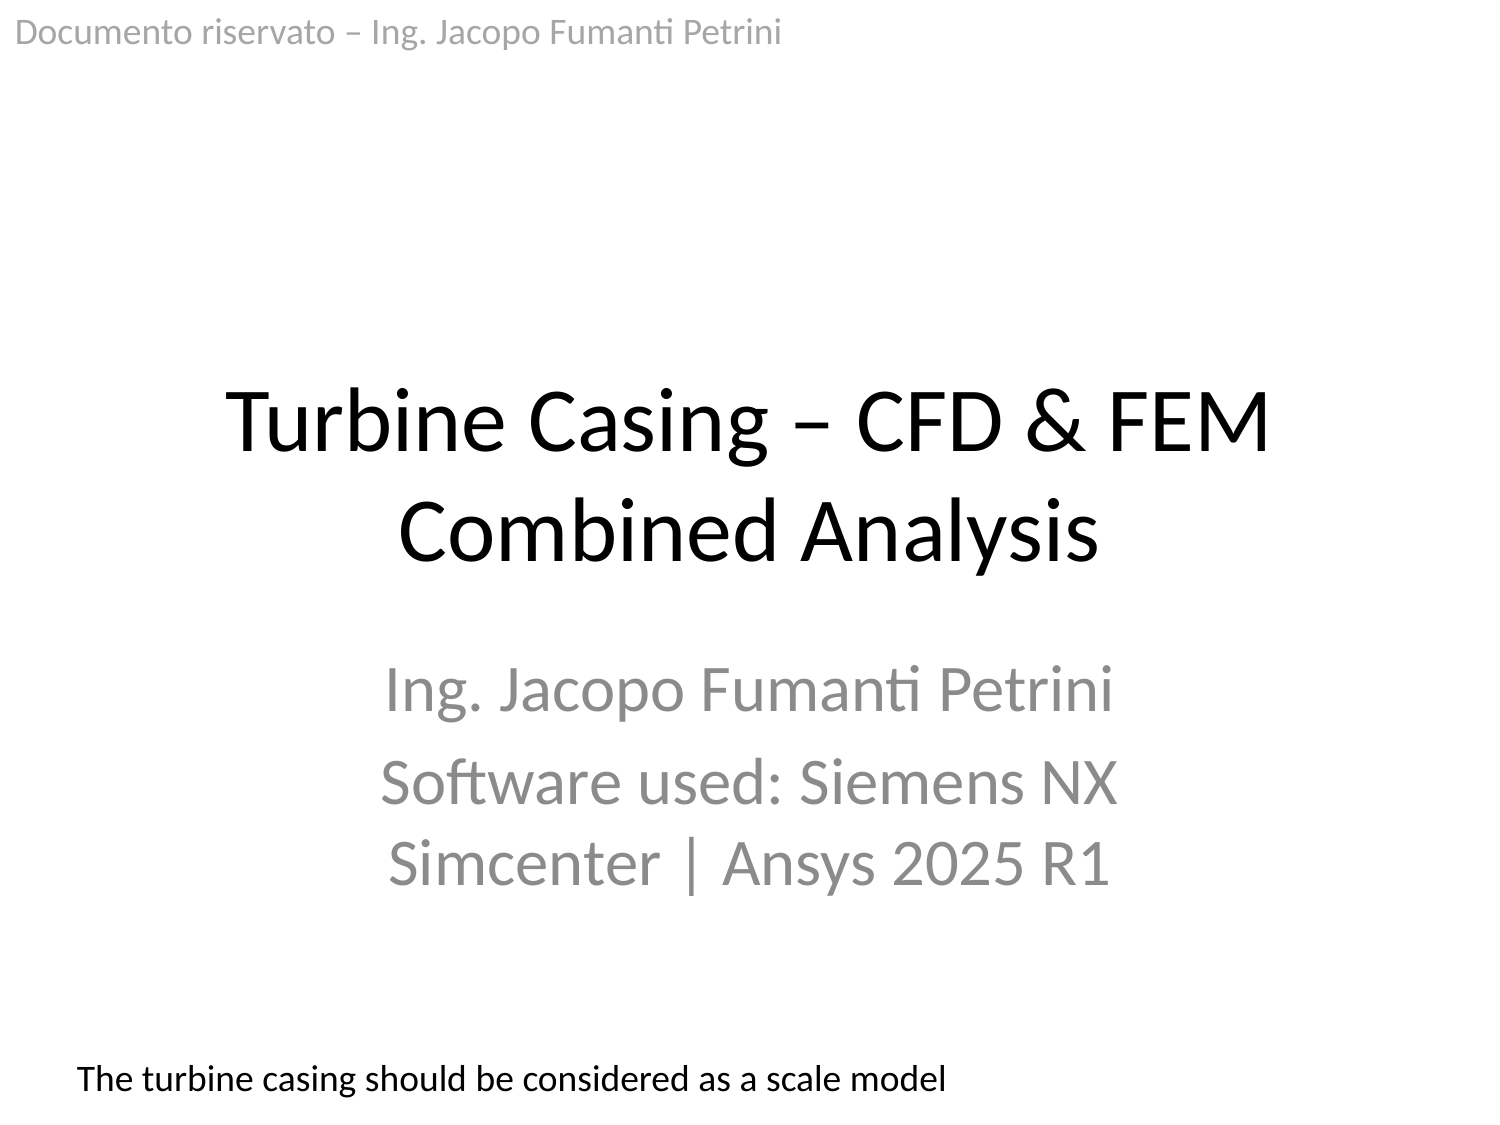

# Turbine Casing – CFD & FEM Combined Analysis
Ing. Jacopo Fumanti Petrini
Software used: Siemens NX Simcenter | Ansys 2025 R1
The turbine casing should be considered as a scale model